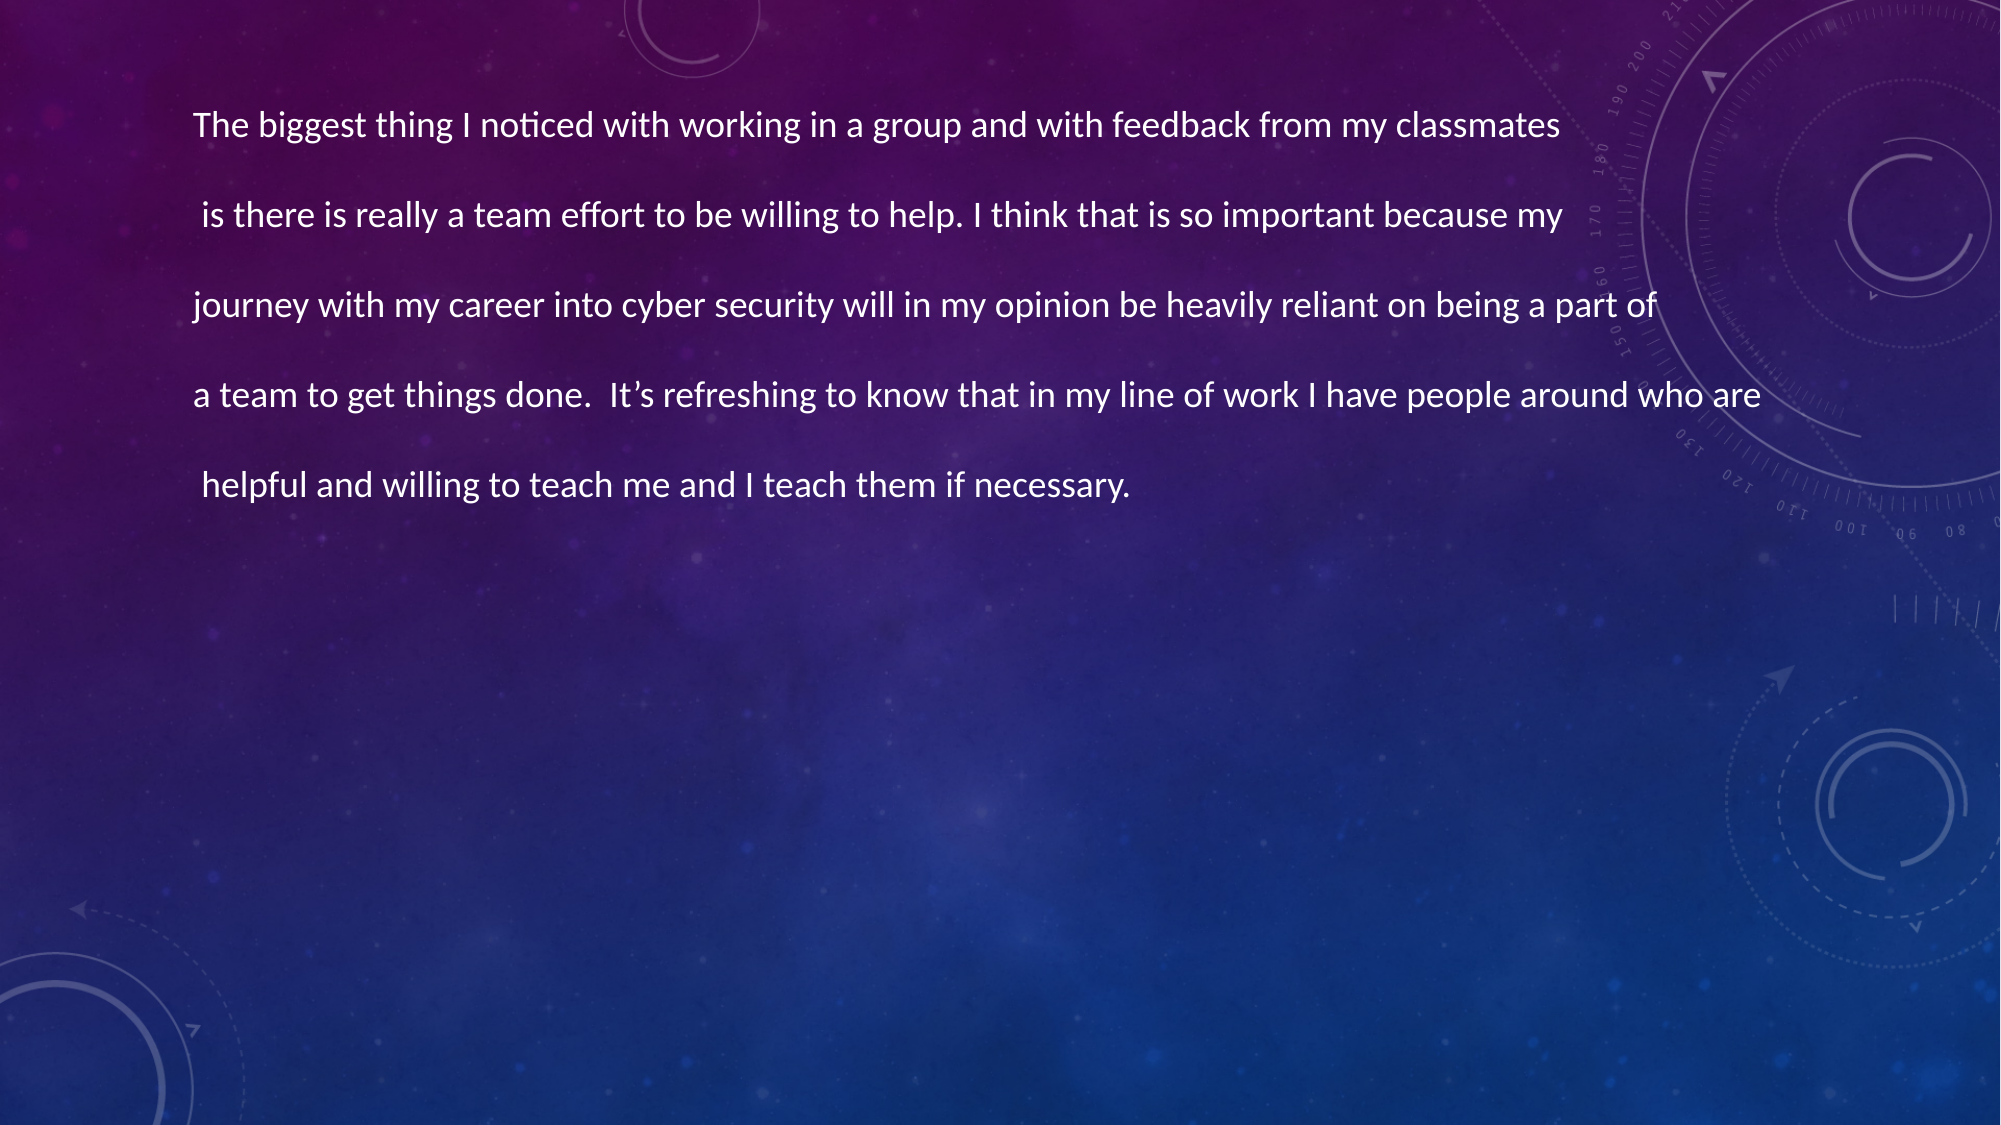

The biggest thing I noticed with working in a group and with feedback from my classmates

 is there is really a team effort to be willing to help. I think that is so important because my

journey with my career into cyber security will in my opinion be heavily reliant on being a part of

a team to get things done.  It’s refreshing to know that in my line of work I have people around who are

 helpful and willing to teach me and I teach them if necessary.